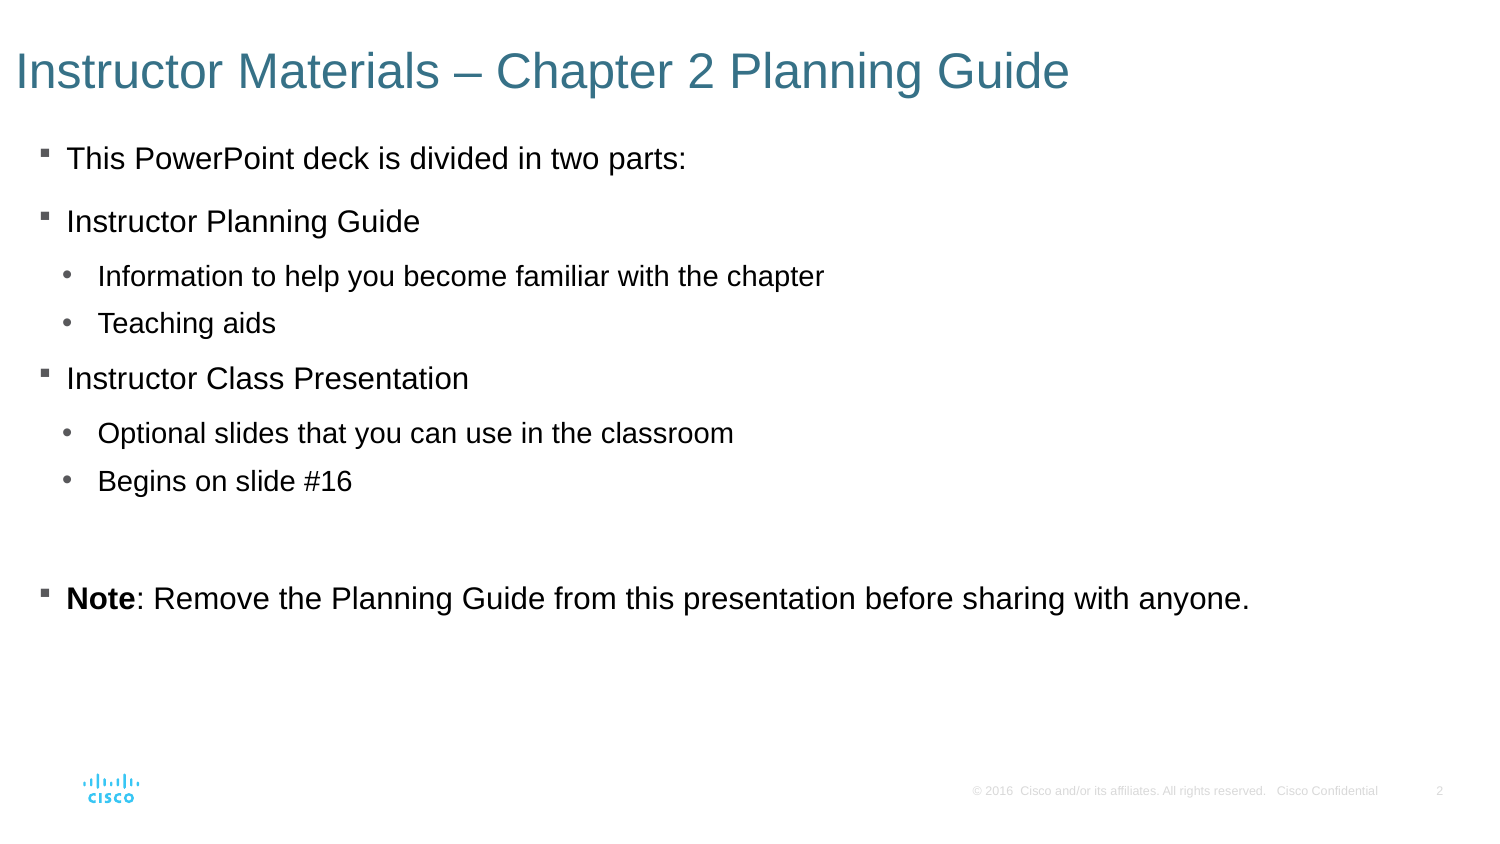

# Instructor Materials – Chapter 2 Planning Guide
This PowerPoint deck is divided in two parts:
Instructor Planning Guide
Information to help you become familiar with the chapter
Teaching aids
Instructor Class Presentation
Optional slides that you can use in the classroom
Begins on slide #16

Note: Remove the Planning Guide from this presentation before sharing with anyone.